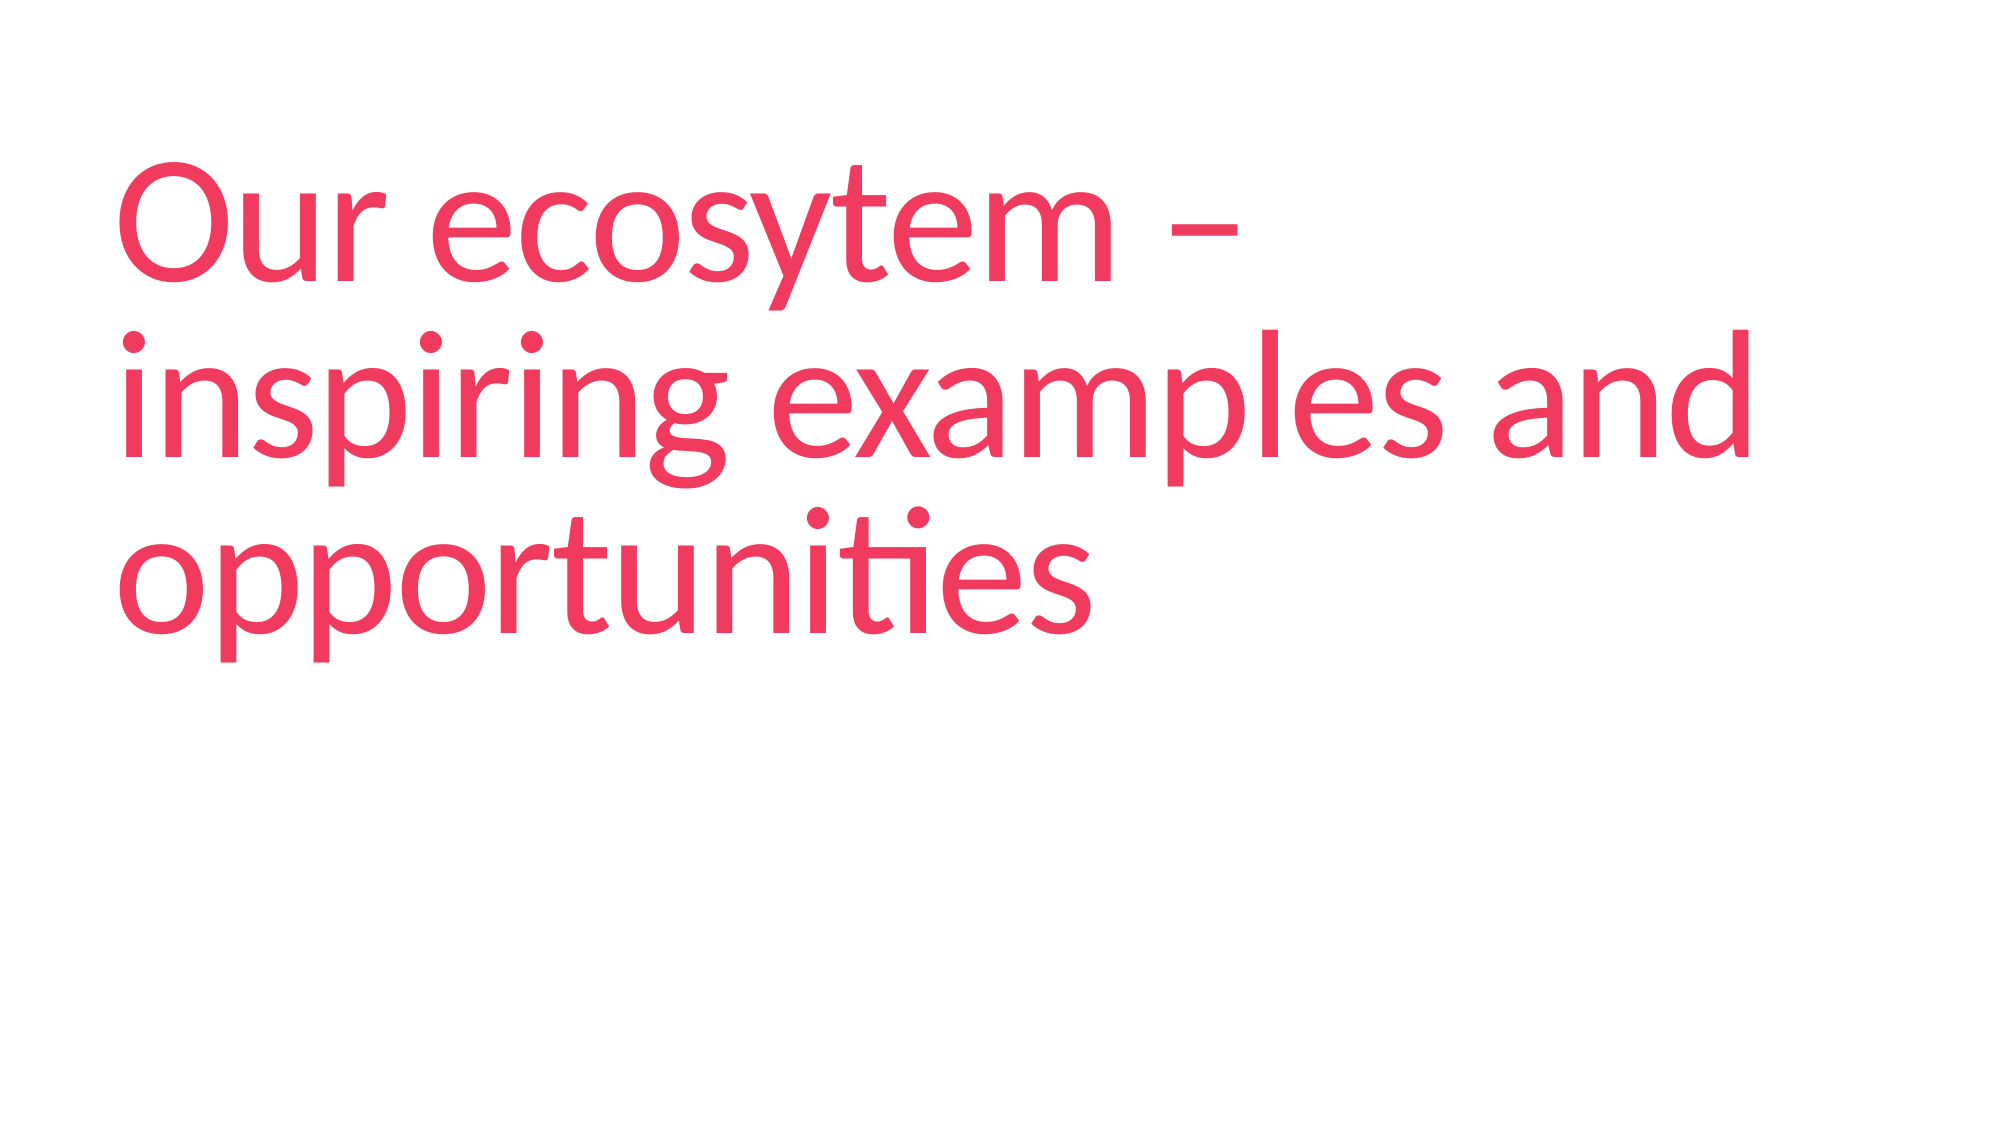

# Our ecosytem – inspiring examples and opportunities